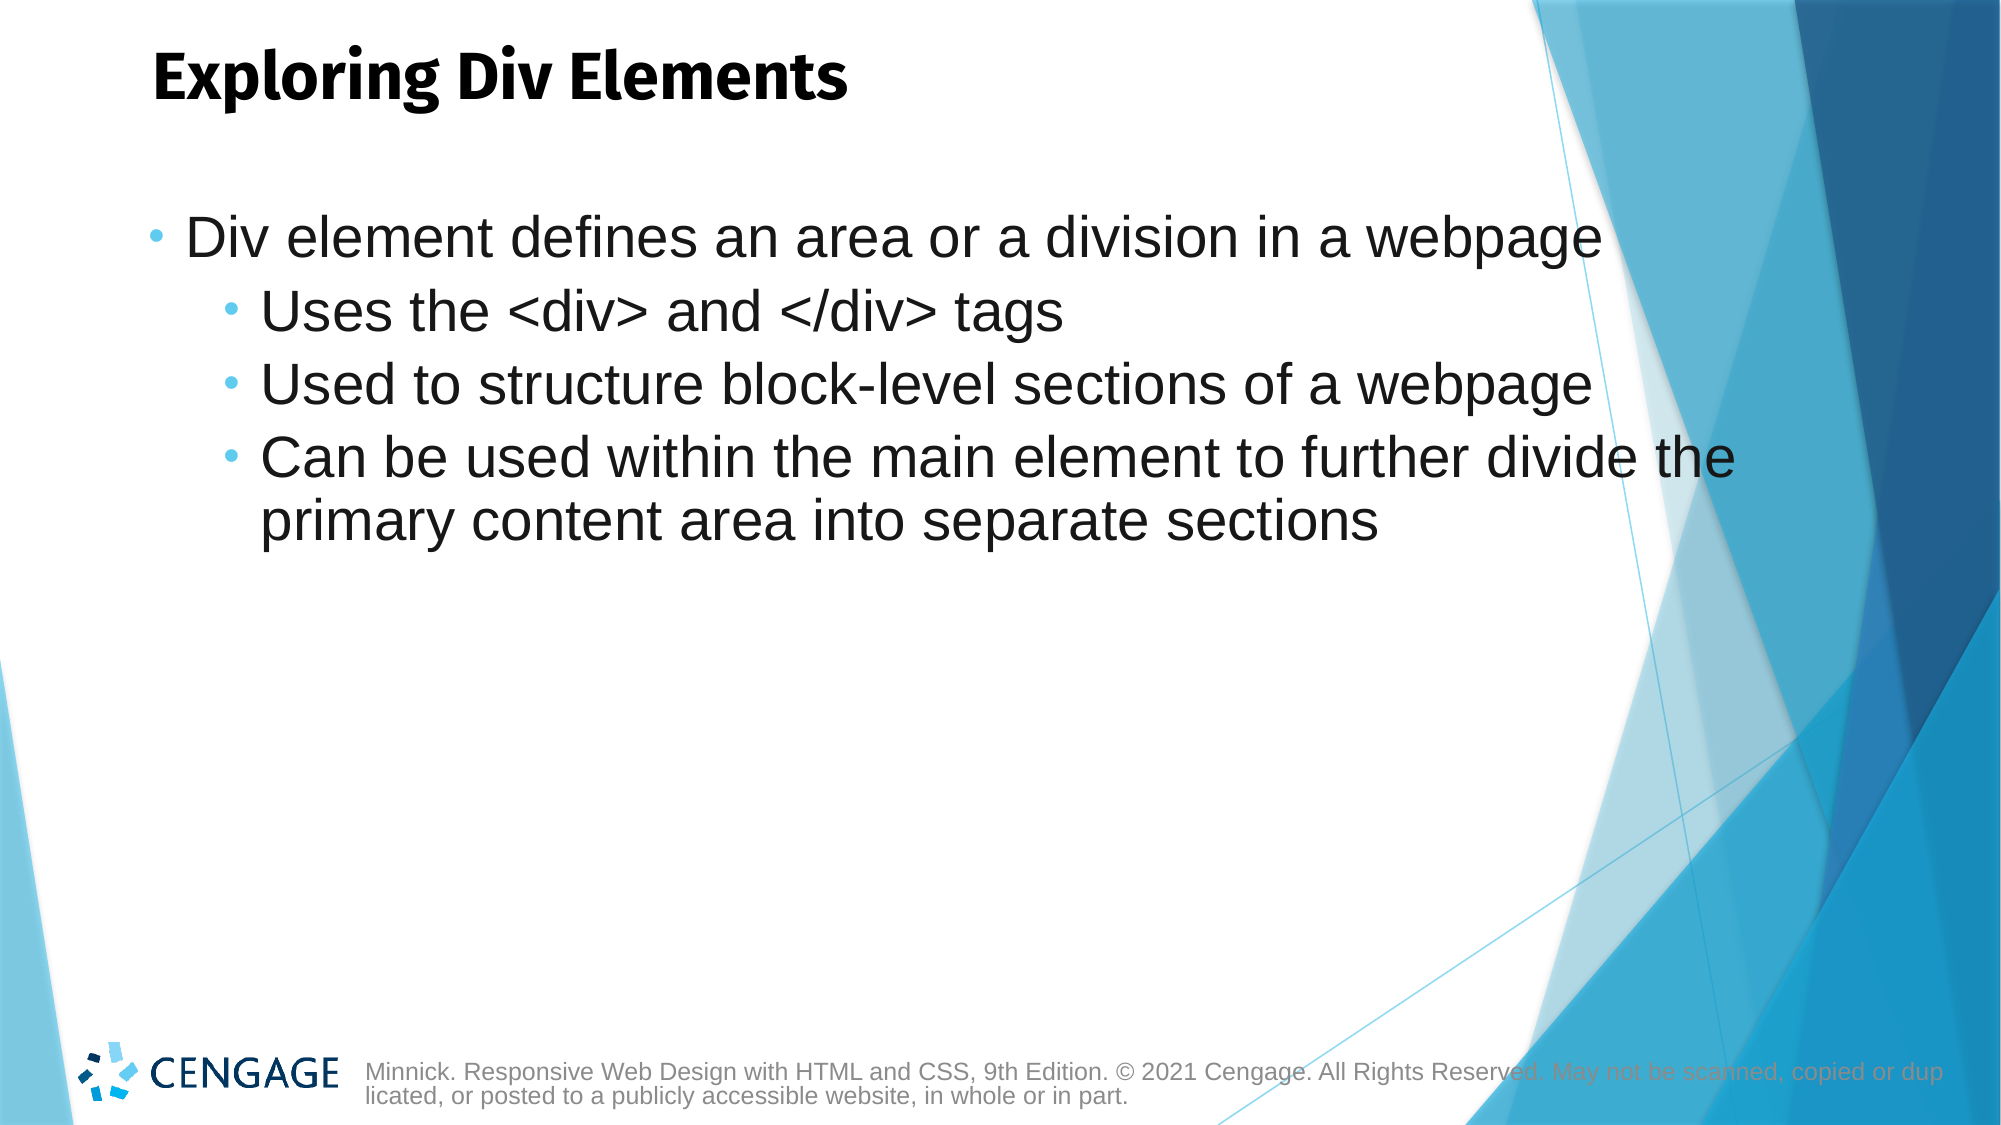

# Exploring Div Elements
Div element defines an area or a division in a webpage
Uses the <div> and </div> tags
Used to structure block-level sections of a webpage
Can be used within the main element to further divide the primary content area into separate sections
Minnick. Responsive Web Design with HTML and CSS, 9th Edition. © 2021 Cengage. All Rights Reserved. May not be scanned, copied or duplicated, or posted to a publicly accessible website, in whole or in part.